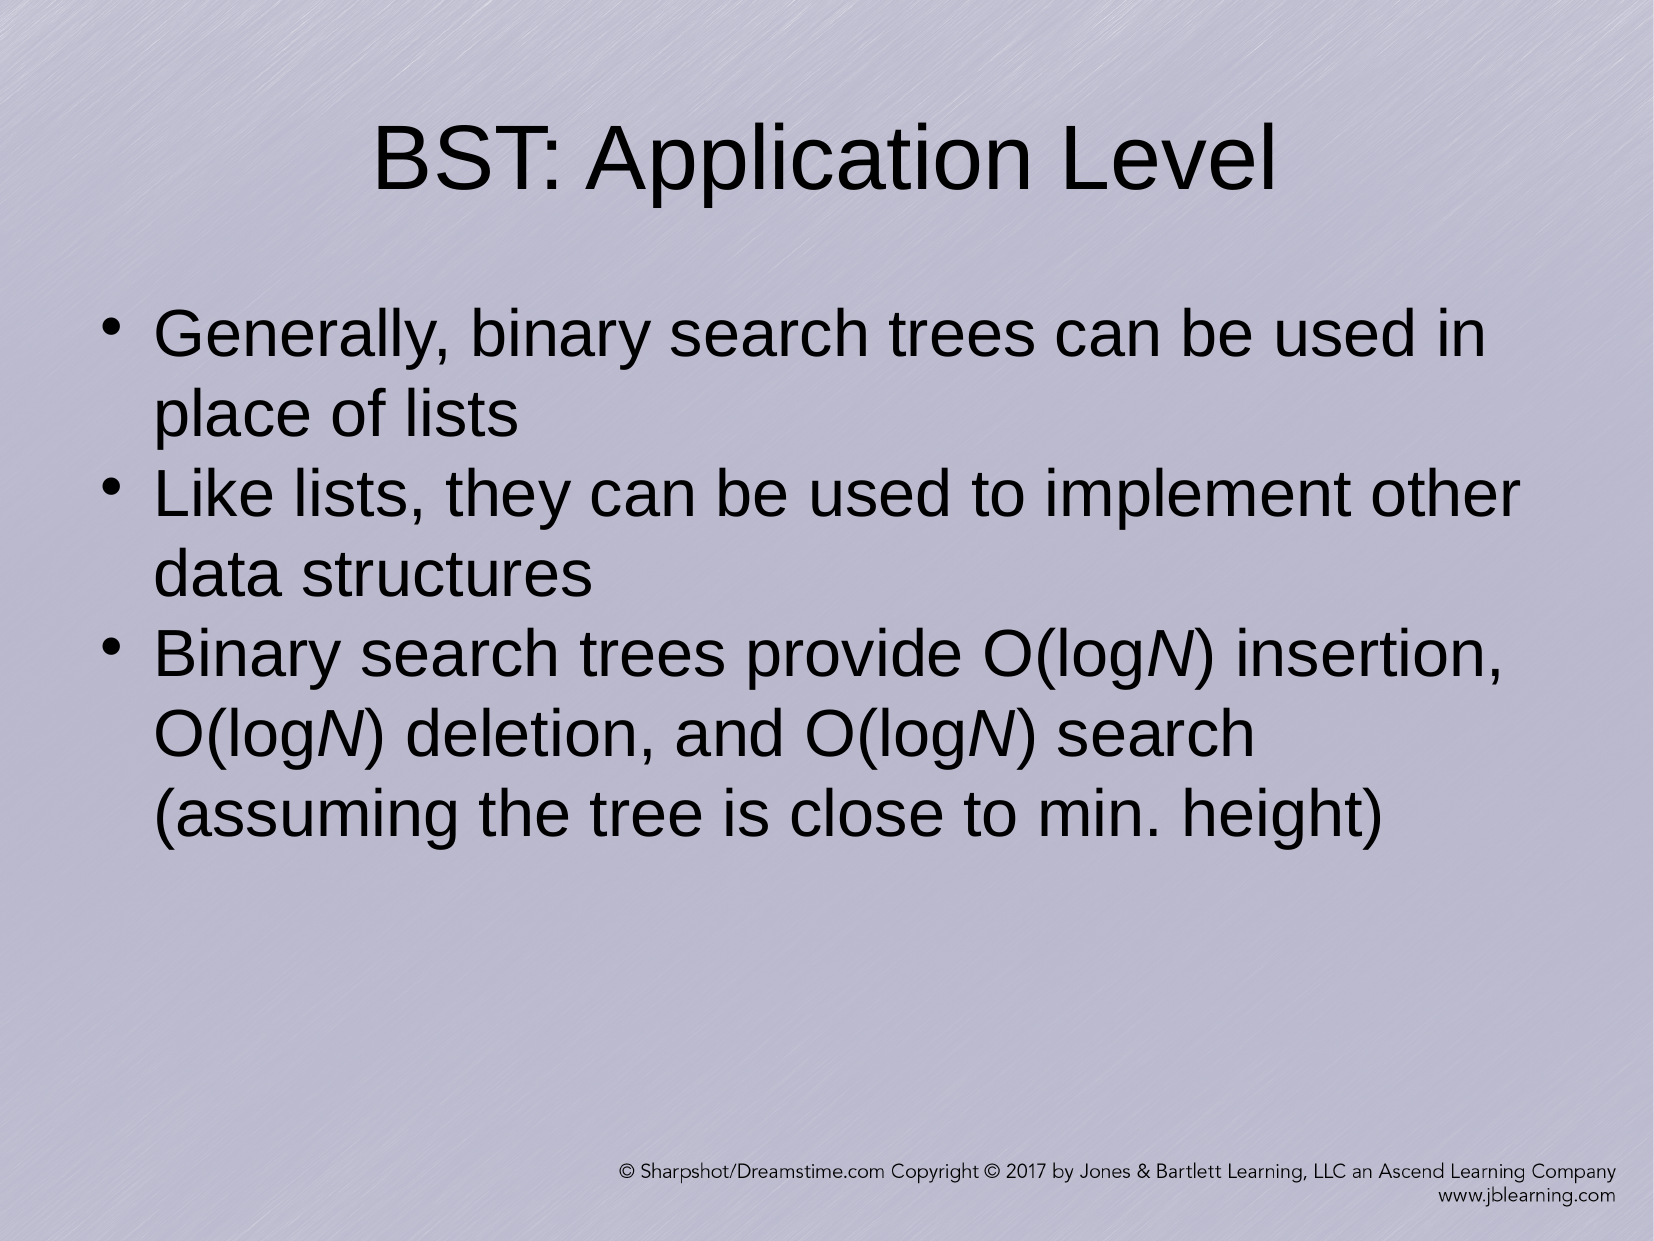

BST: Application Level
Generally, binary search trees can be used in place of lists
Like lists, they can be used to implement other data structures
Binary search trees provide O(logN) insertion, O(logN) deletion, and O(logN) search (assuming the tree is close to min. height)